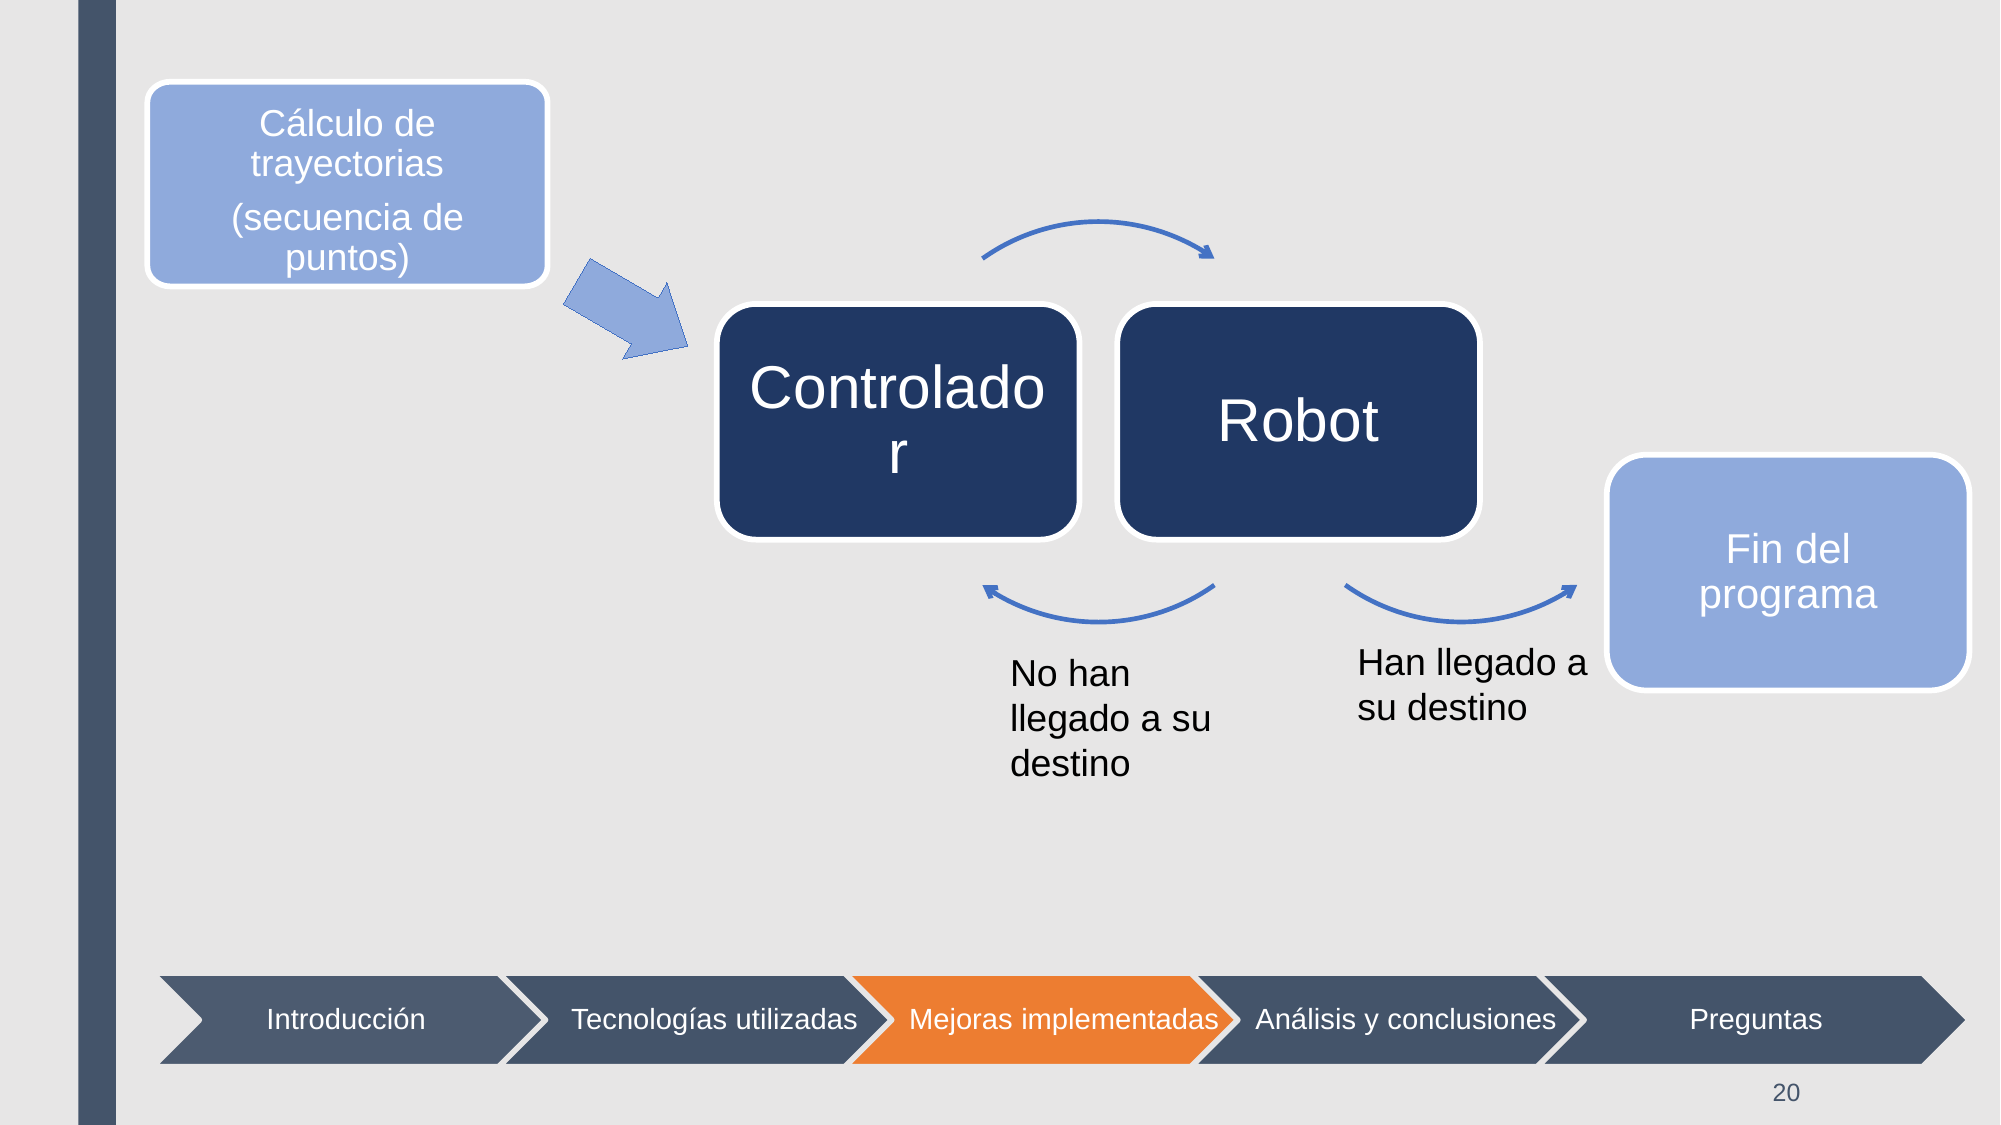

Cálculo de trayectorias
(secuencia de puntos)

Controlador
Robot

Fin del programa
Han llegado a su destino
No han llegado a su destino
       Introducción
  Tecnologías utilizadas
 Mejoras implementadas
 Análisis y conclusiones
Preguntas
20